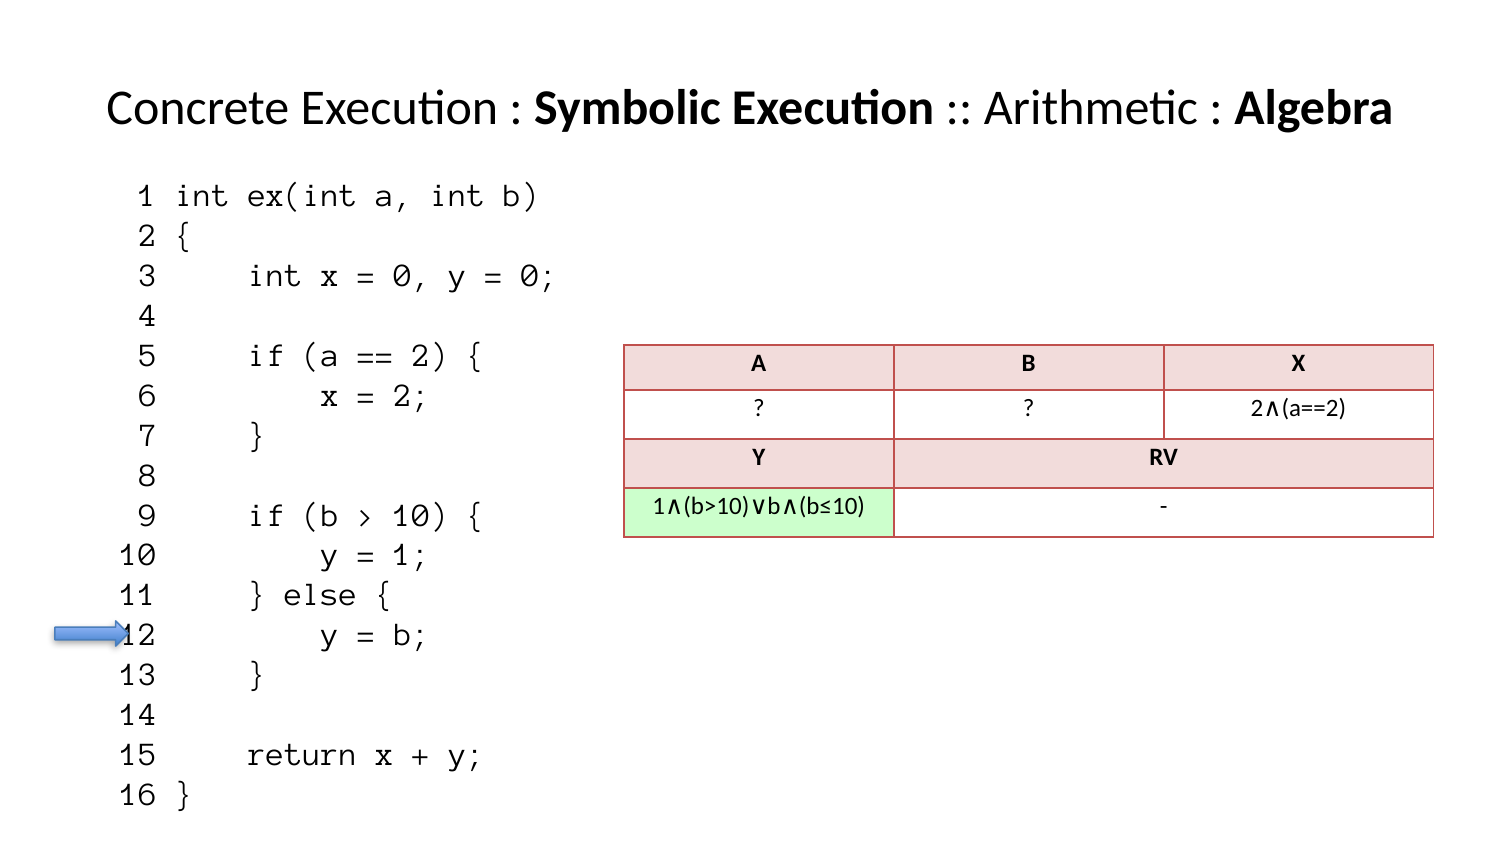

# Concrete Execution : Symbolic Execution :: Arithmetic : Algebra
  1 int ex(int a, int b)
  2 {
  3     int x = 0, y = 0;
  4
  5     if (a == 2) {
  6         x = 2;
  7     }
  8
  9     if (b > 10) {
 10         y = 1;
 11     } else {
 12         y = b;
 13     }
 14
 15     return x + y;
 16 }
| A | B | X |
| --- | --- | --- |
| ? | ? | 2∧(a==2) |
| Y | RV |  |
| 1∧(b>10)∨b∧(b≤10) | - |  |